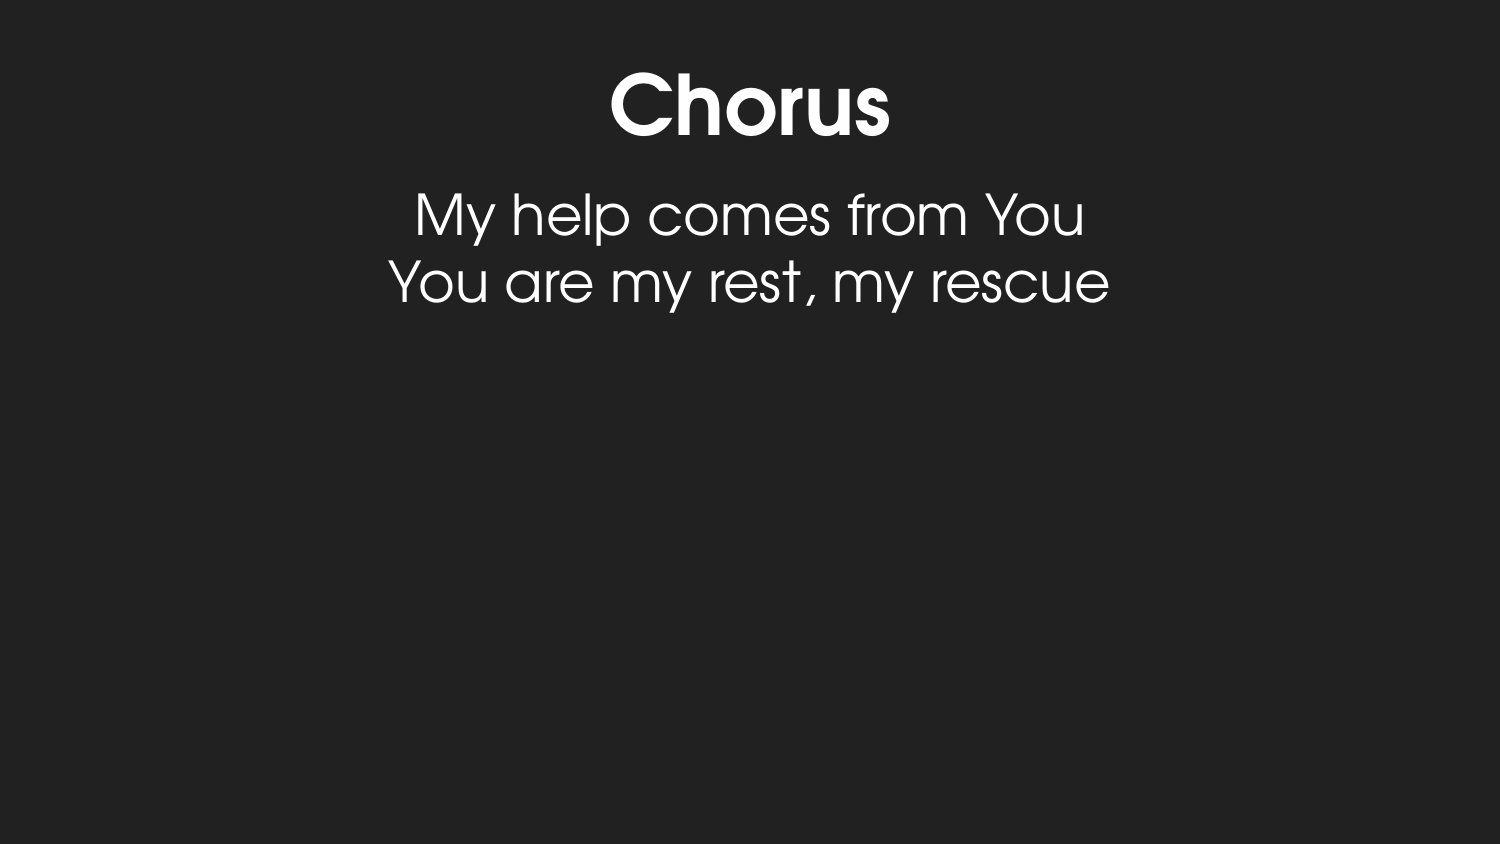

Chorus
My help comes from You
You are my rest, my rescue